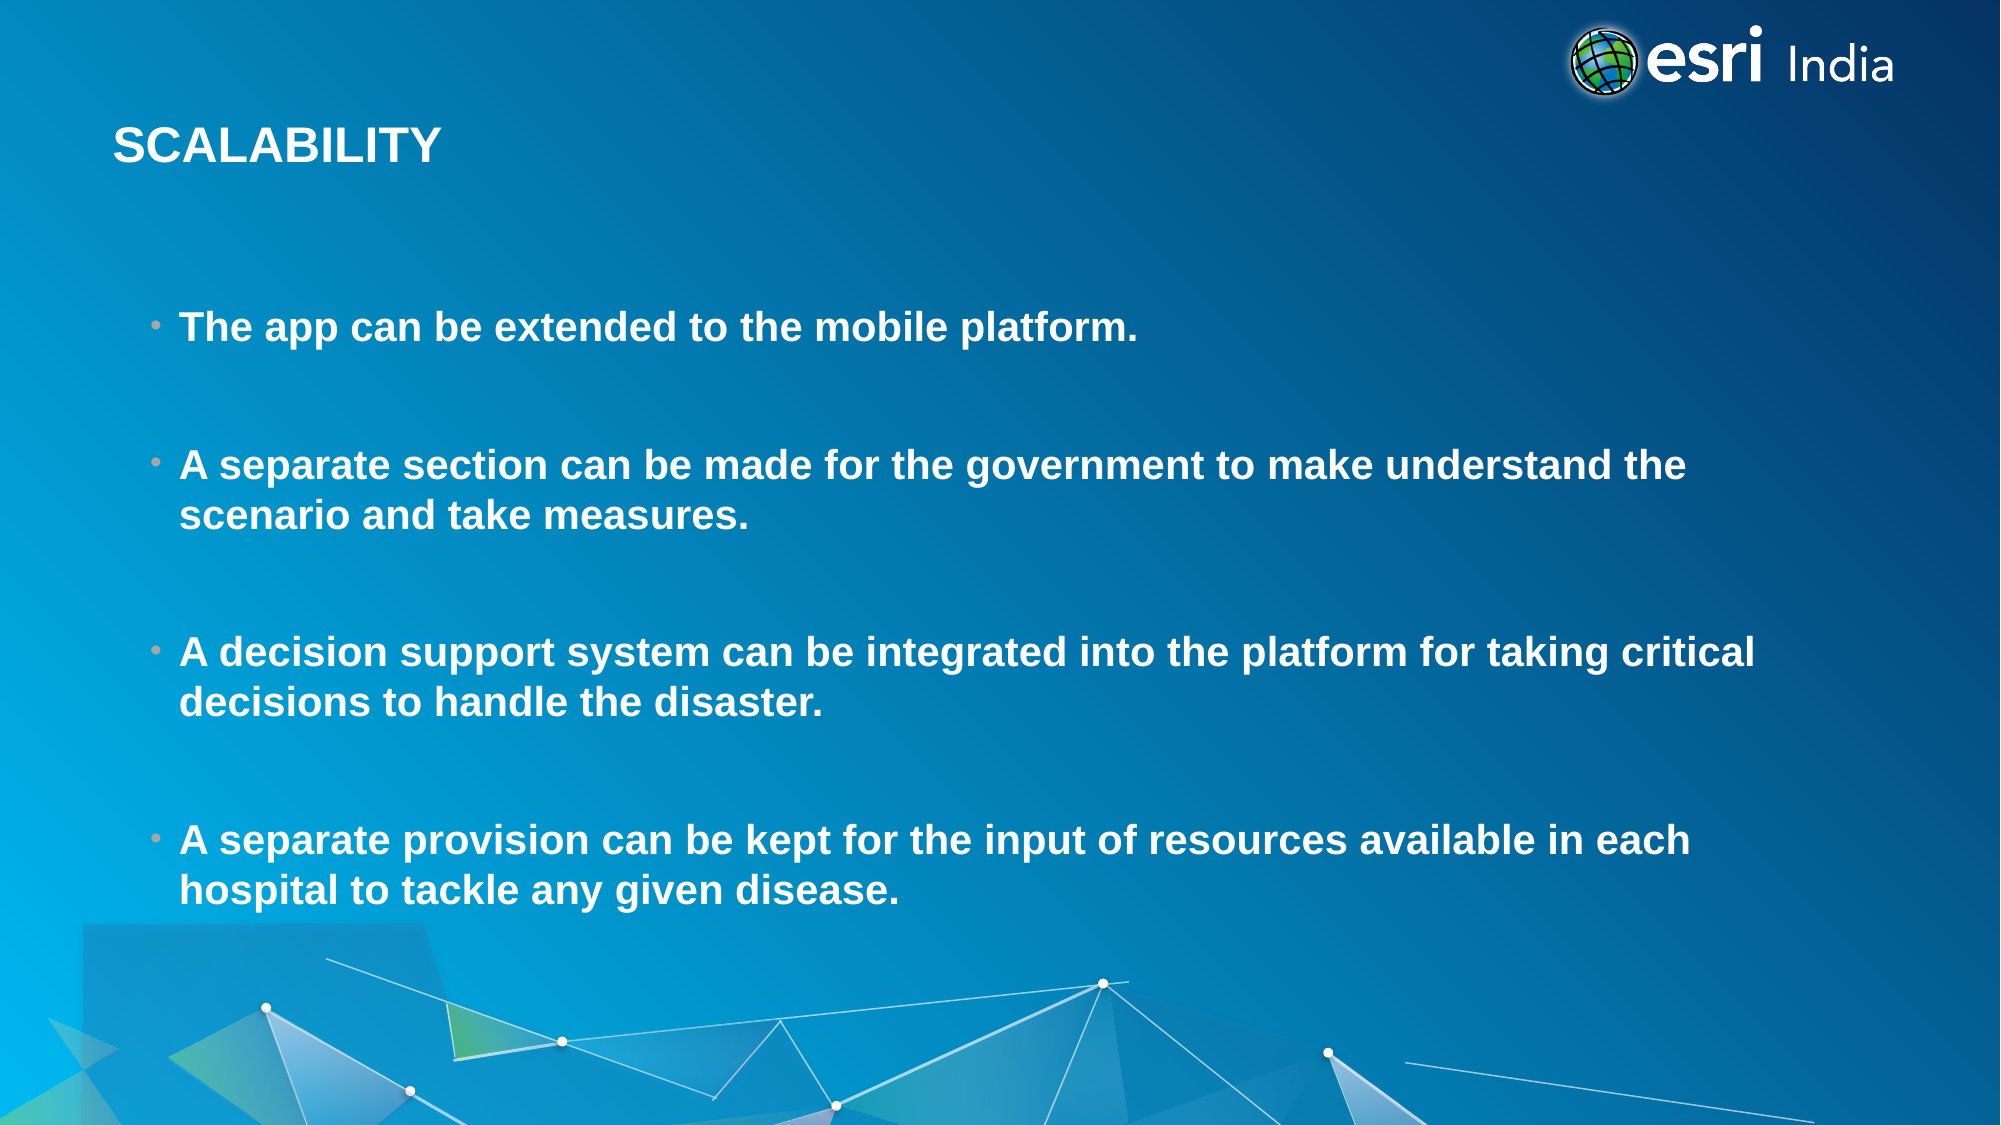

# SCALABILITY
The app can be extended to the mobile platform.

A separate section can be made for the government to make understand the scenario and take measures.

A decision support system can be integrated into the platform for taking critical decisions to handle the disaster.

A separate provision can be kept for the input of resources available in each hospital to tackle any given disease.